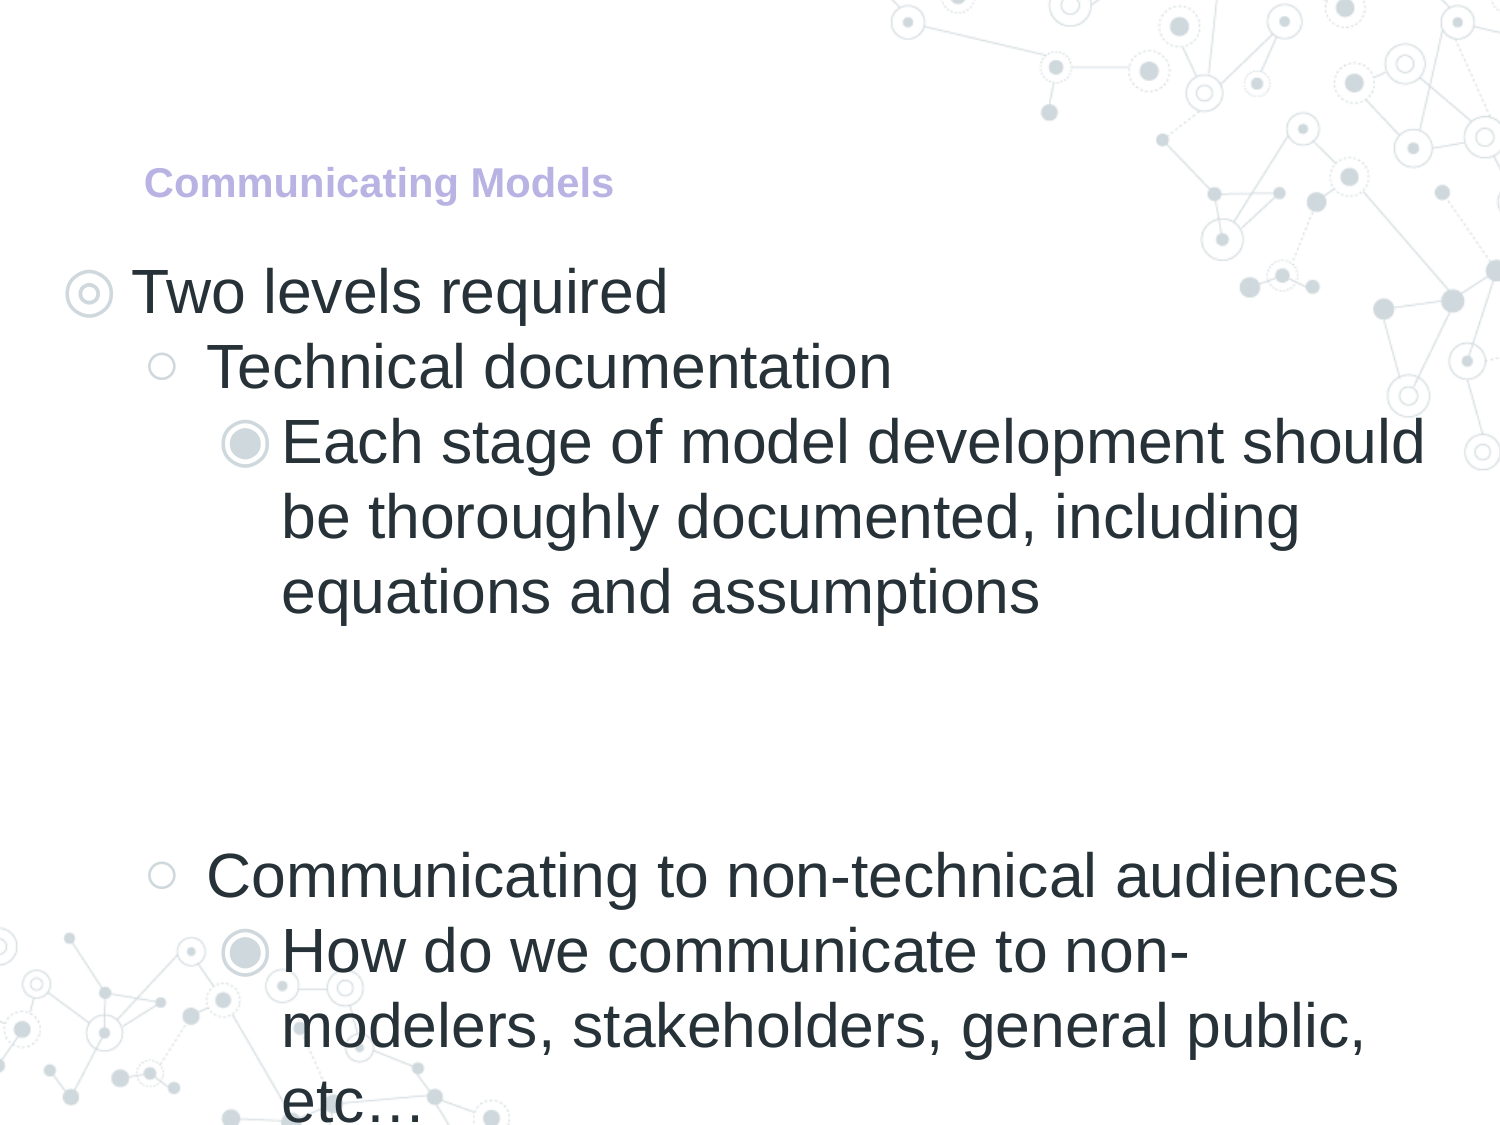

# Communicating Models
Two levels required
Technical documentation
Each stage of model development should be thoroughly documented, including equations and assumptions

Communicating to non-technical audiences
How do we communicate to non-modelers, stakeholders, general public, etc…